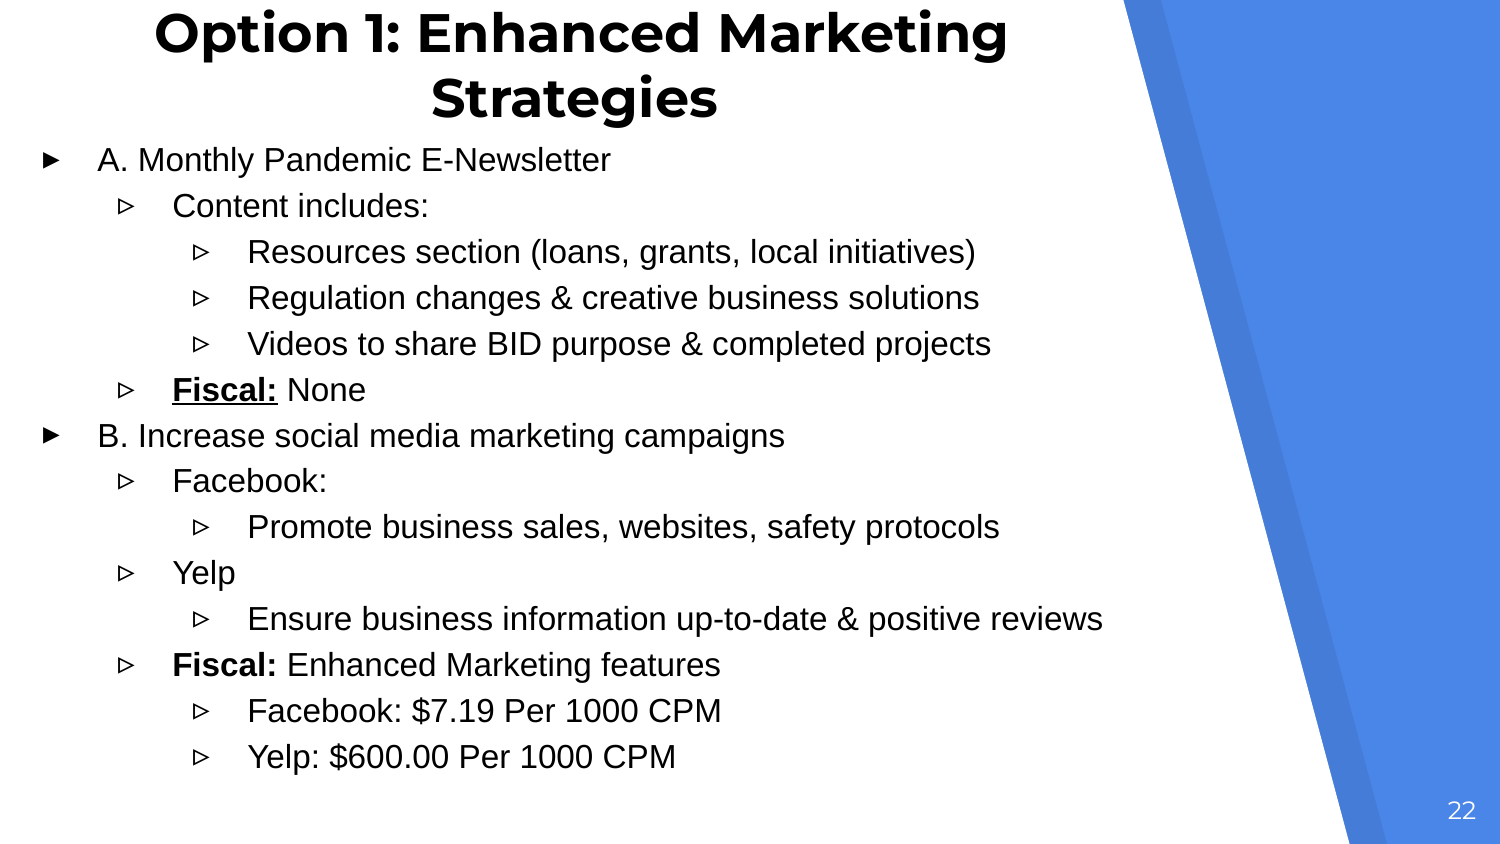

# Option 1: Enhanced Marketing Strategies
A. Monthly Pandemic E-Newsletter
Content includes:
Resources section (loans, grants, local initiatives)
Regulation changes & creative business solutions
Videos to share BID purpose & completed projects
Fiscal: None
B. Increase social media marketing campaigns
Facebook:
Promote business sales, websites, safety protocols
Yelp
Ensure business information up-to-date & positive reviews
Fiscal: Enhanced Marketing features
Facebook: $7.19 Per 1000 CPM
Yelp: $600.00 Per 1000 CPM

22